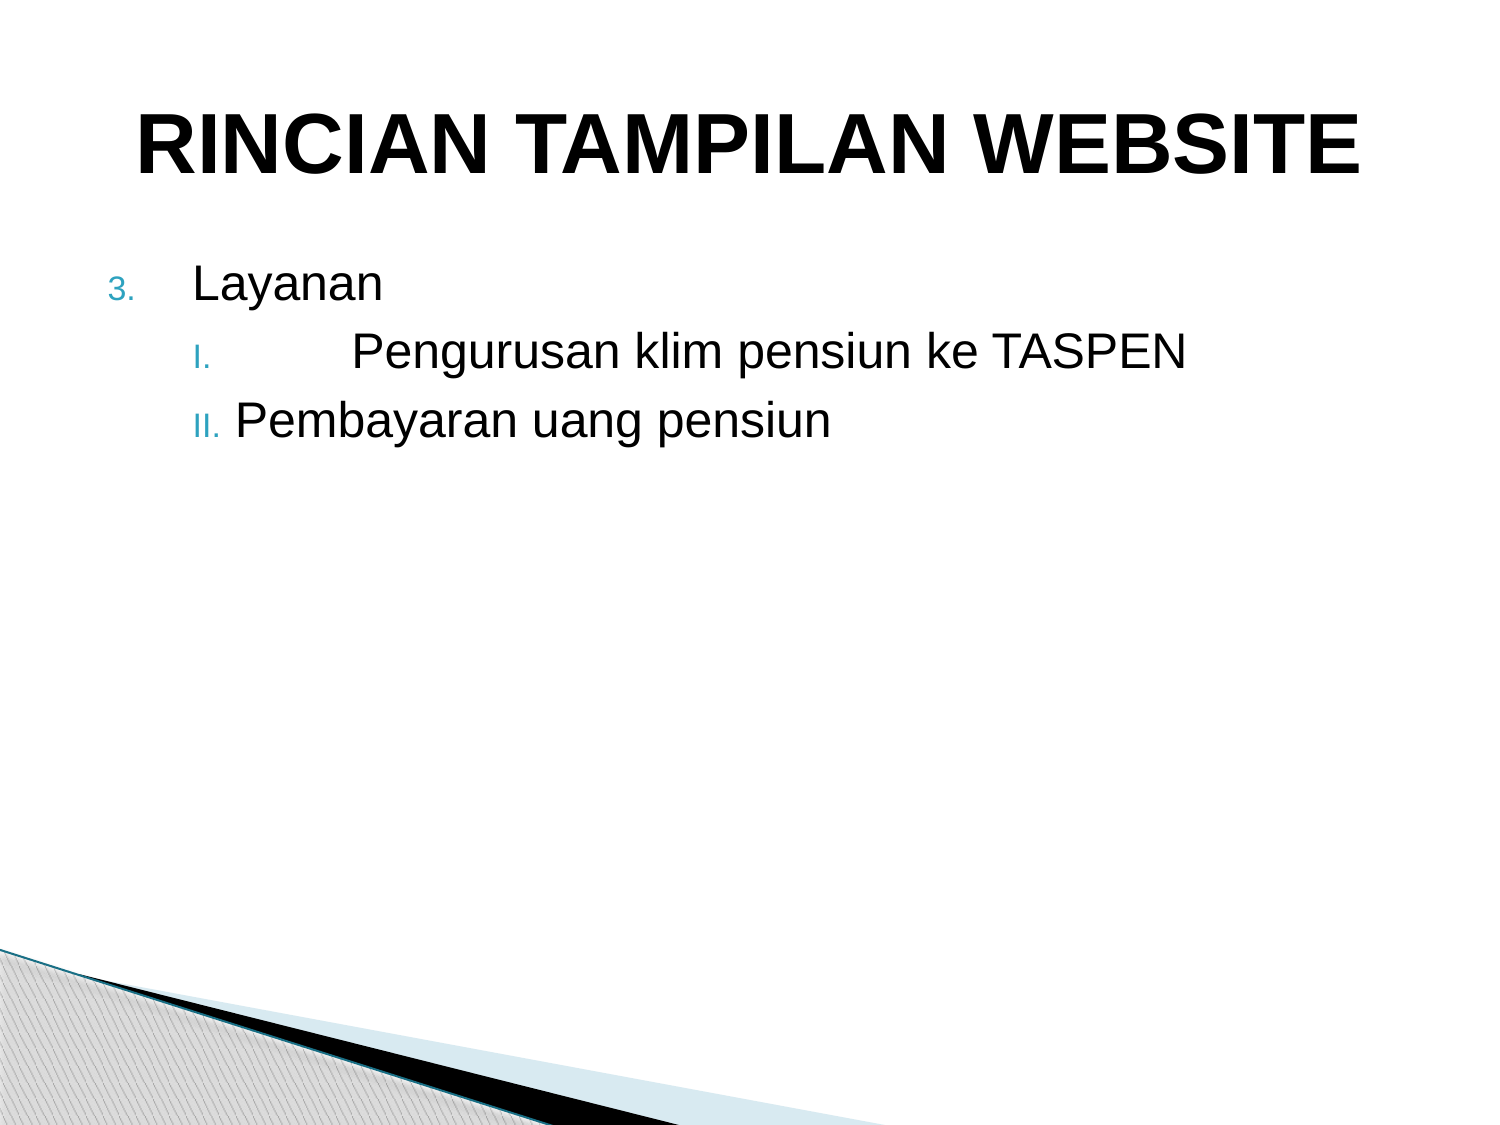

# RINCIAN TAMPILAN WEBSITE
Layanan
	Pengurusan klim pensiun ke TASPEN
 Pembayaran uang pensiun